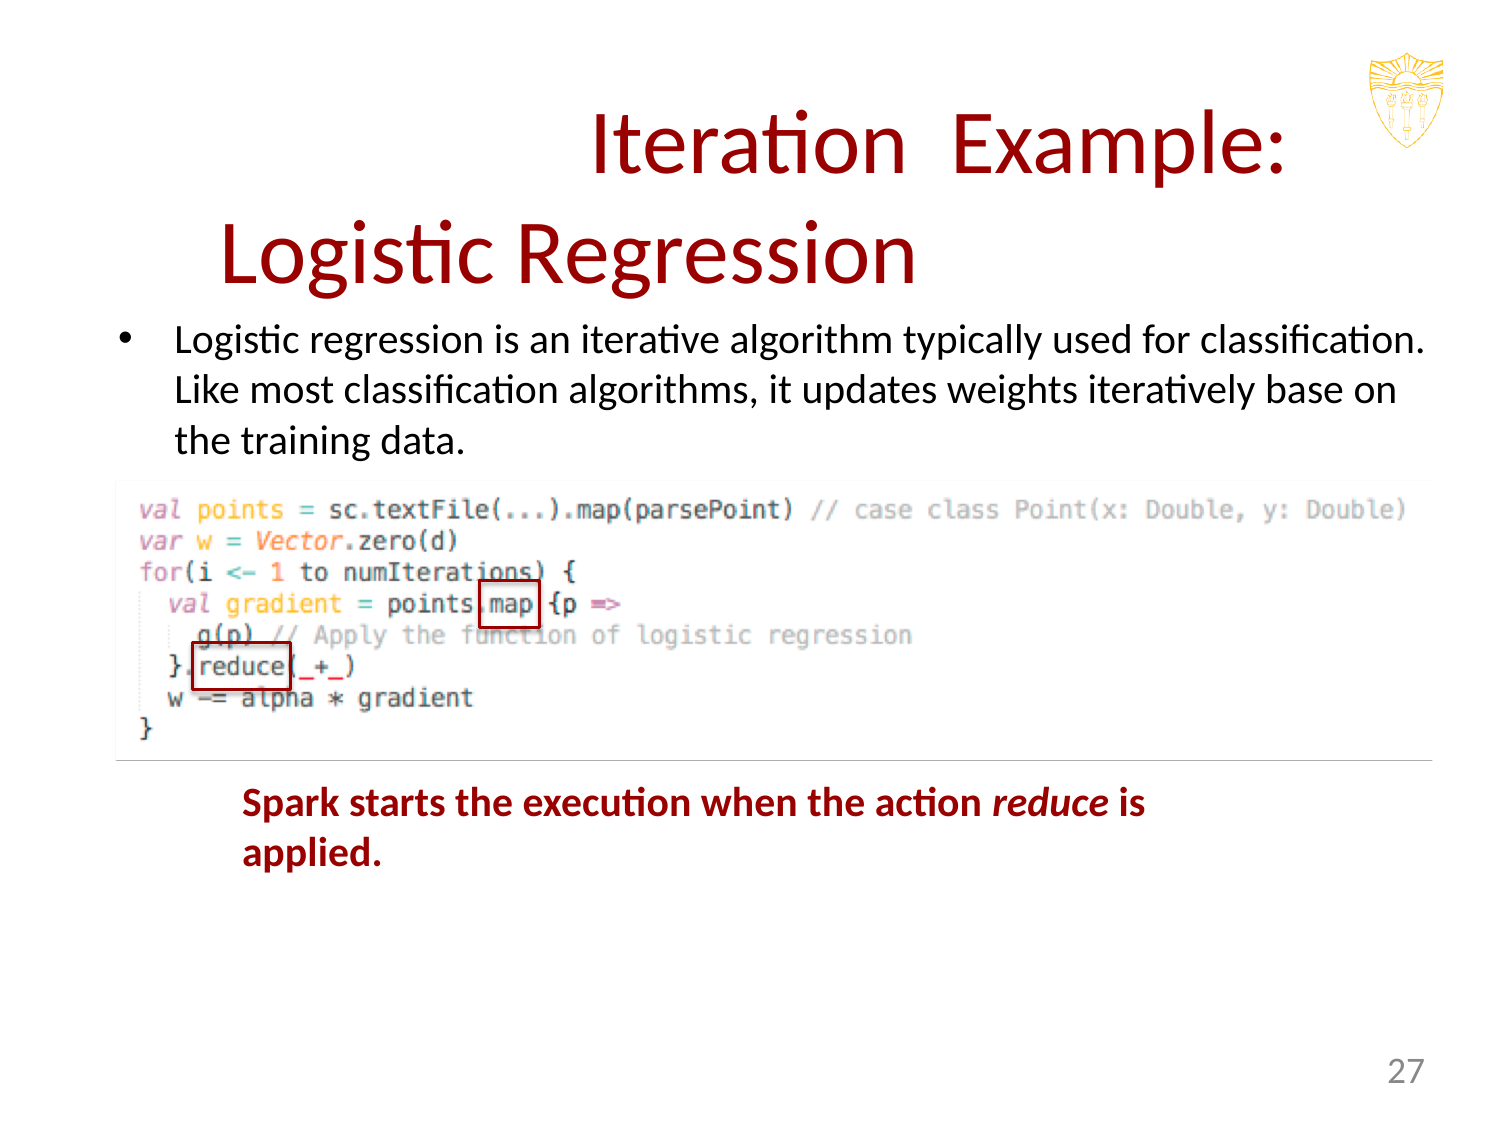

Iteration  Example: Logistic Regression
Logistic regression is an iterative algorithm typically used for classification. Like most classification algorithms, it updates weights iteratively base on the training data.

Spark starts the execution when the action reduce is applied.
27